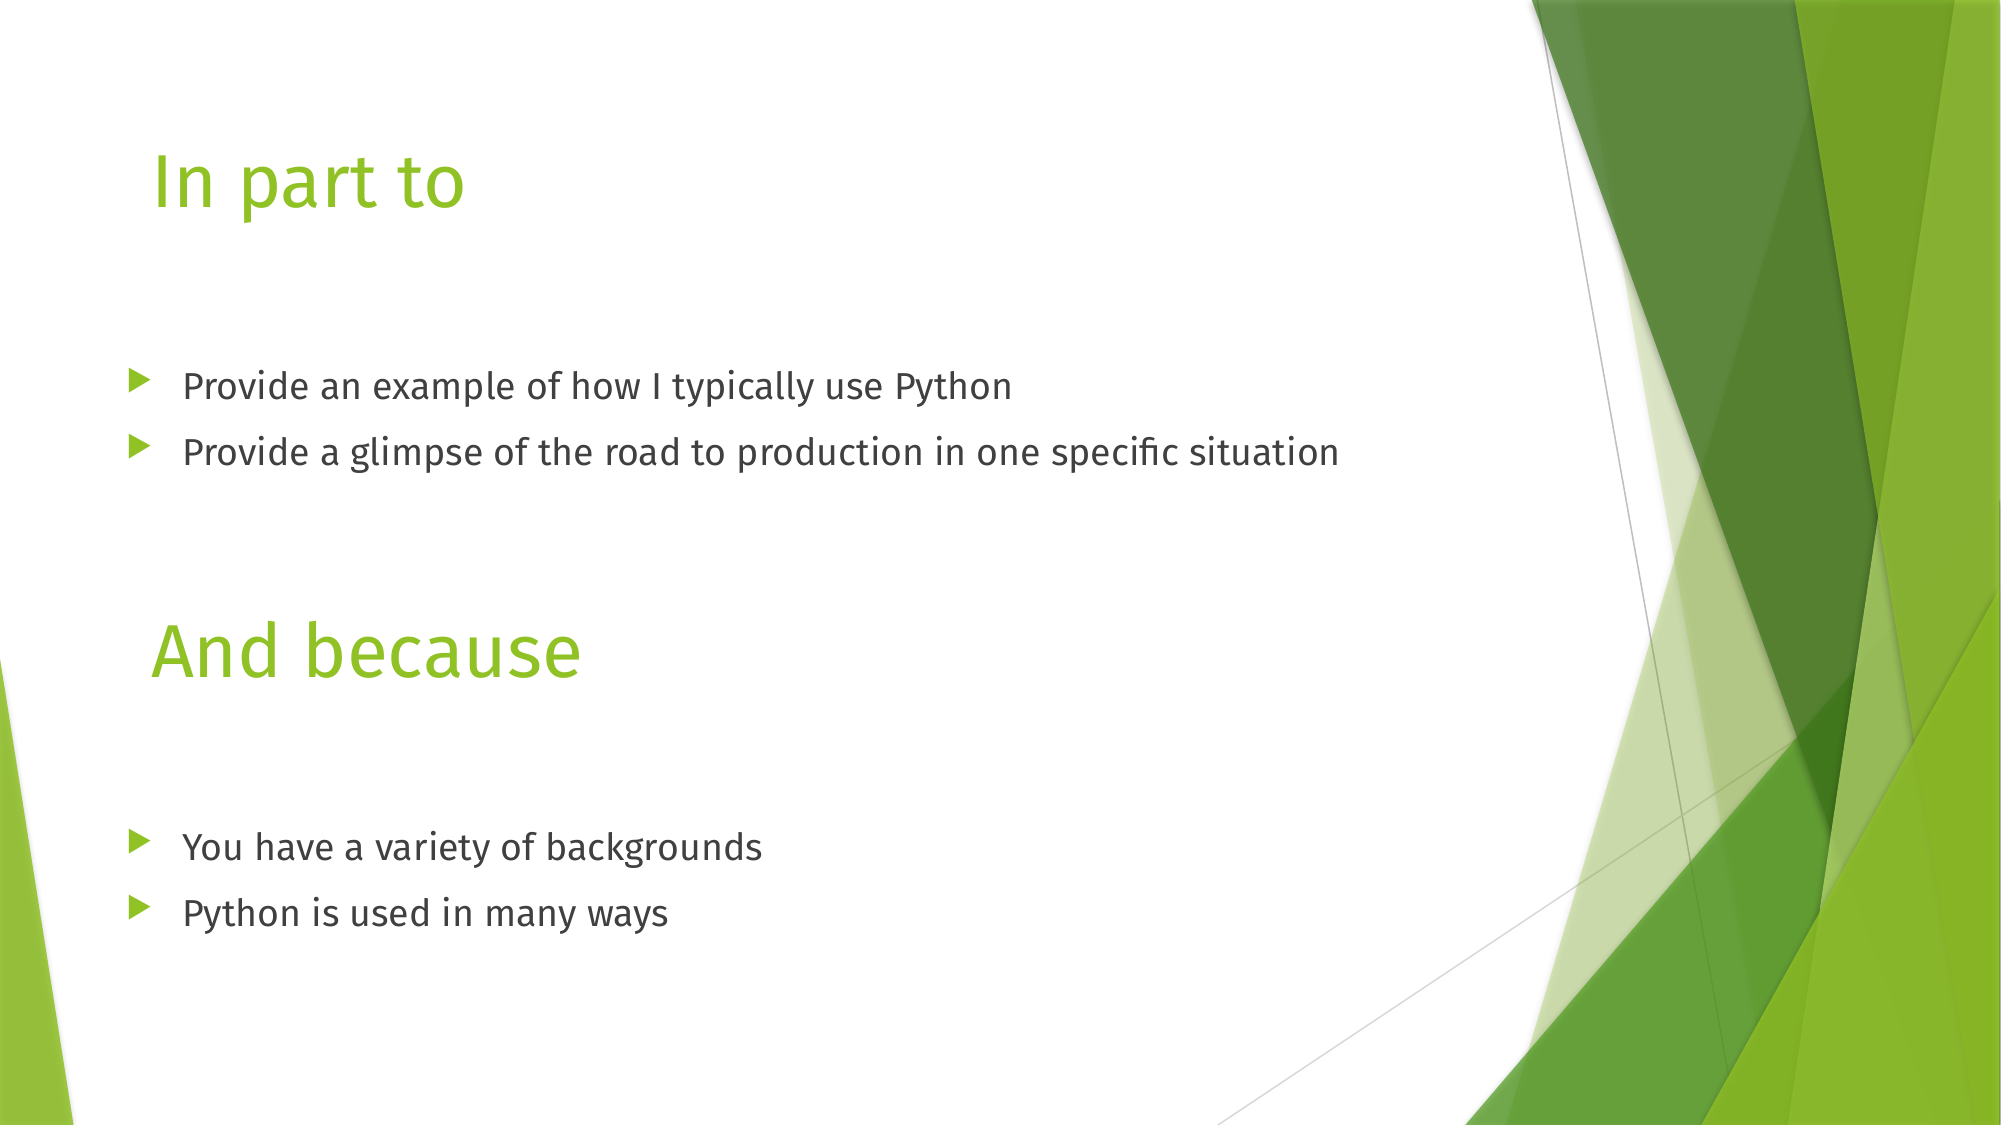

In part to
Provide an example of how I typically use Python
Provide a glimpse of the road to production in one specific situation

You have a variety of backgrounds
Python is used in many ways

# And because